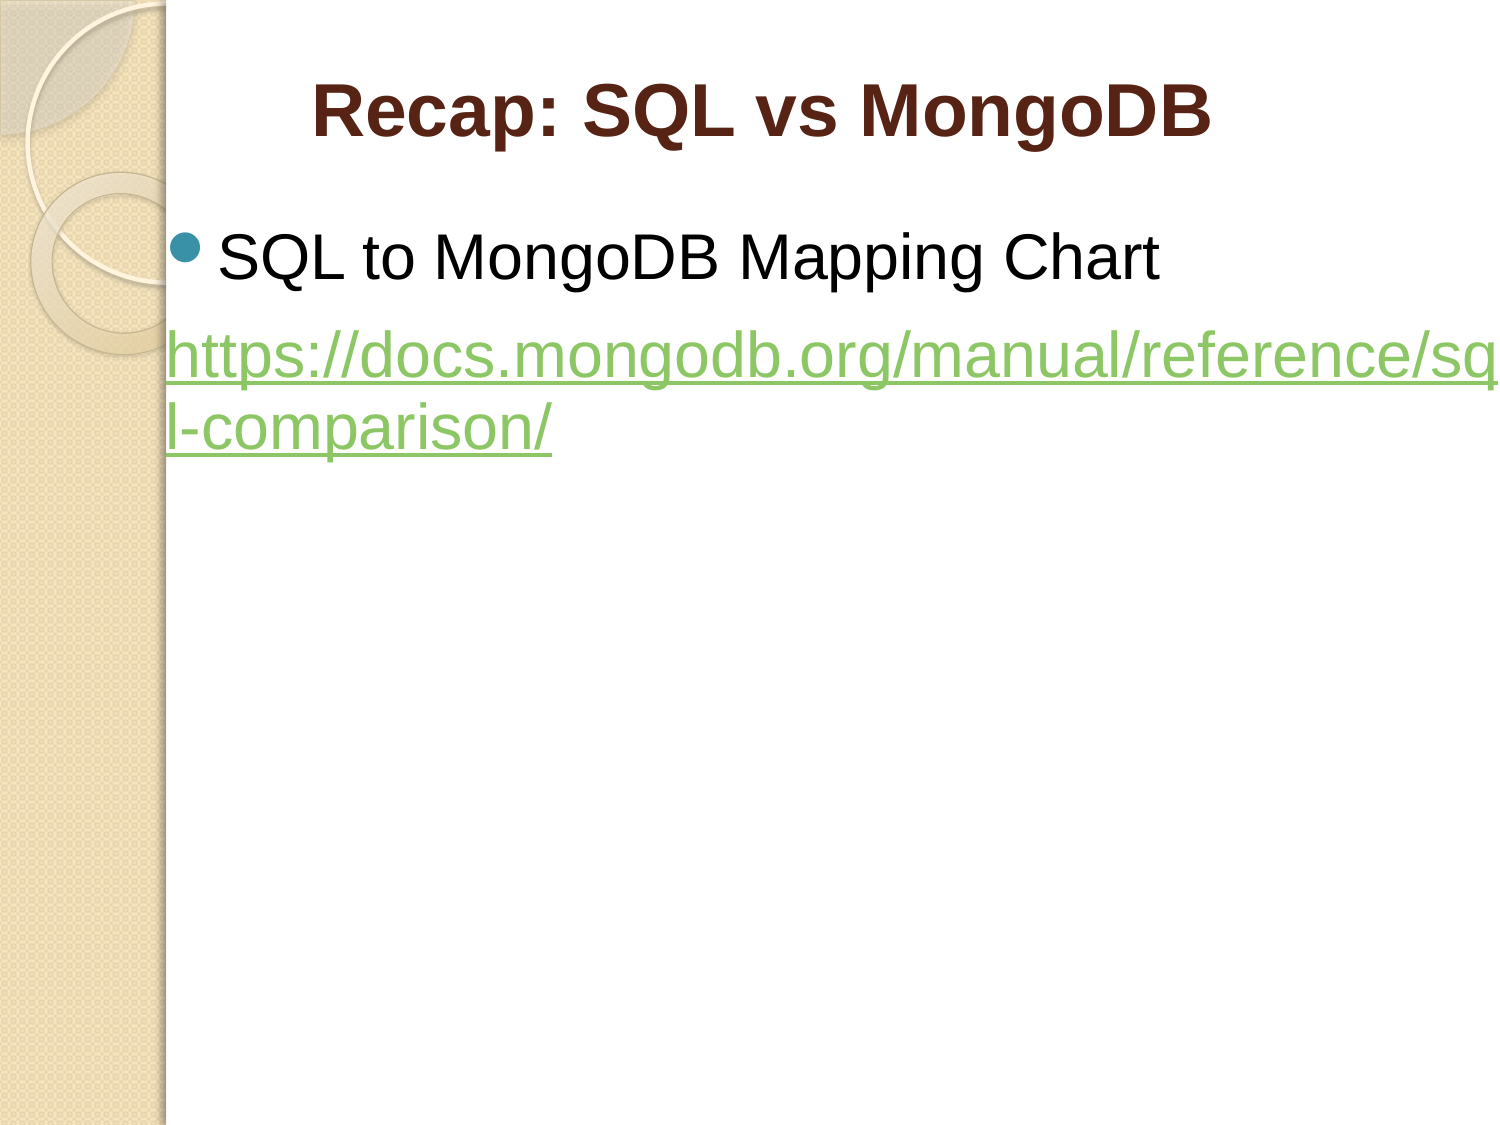

# Recap: SQL vs MongoDB

SQL to MongoDB Mapping Chart
https://docs.mongodb.org/manual/reference/sql-comparison/